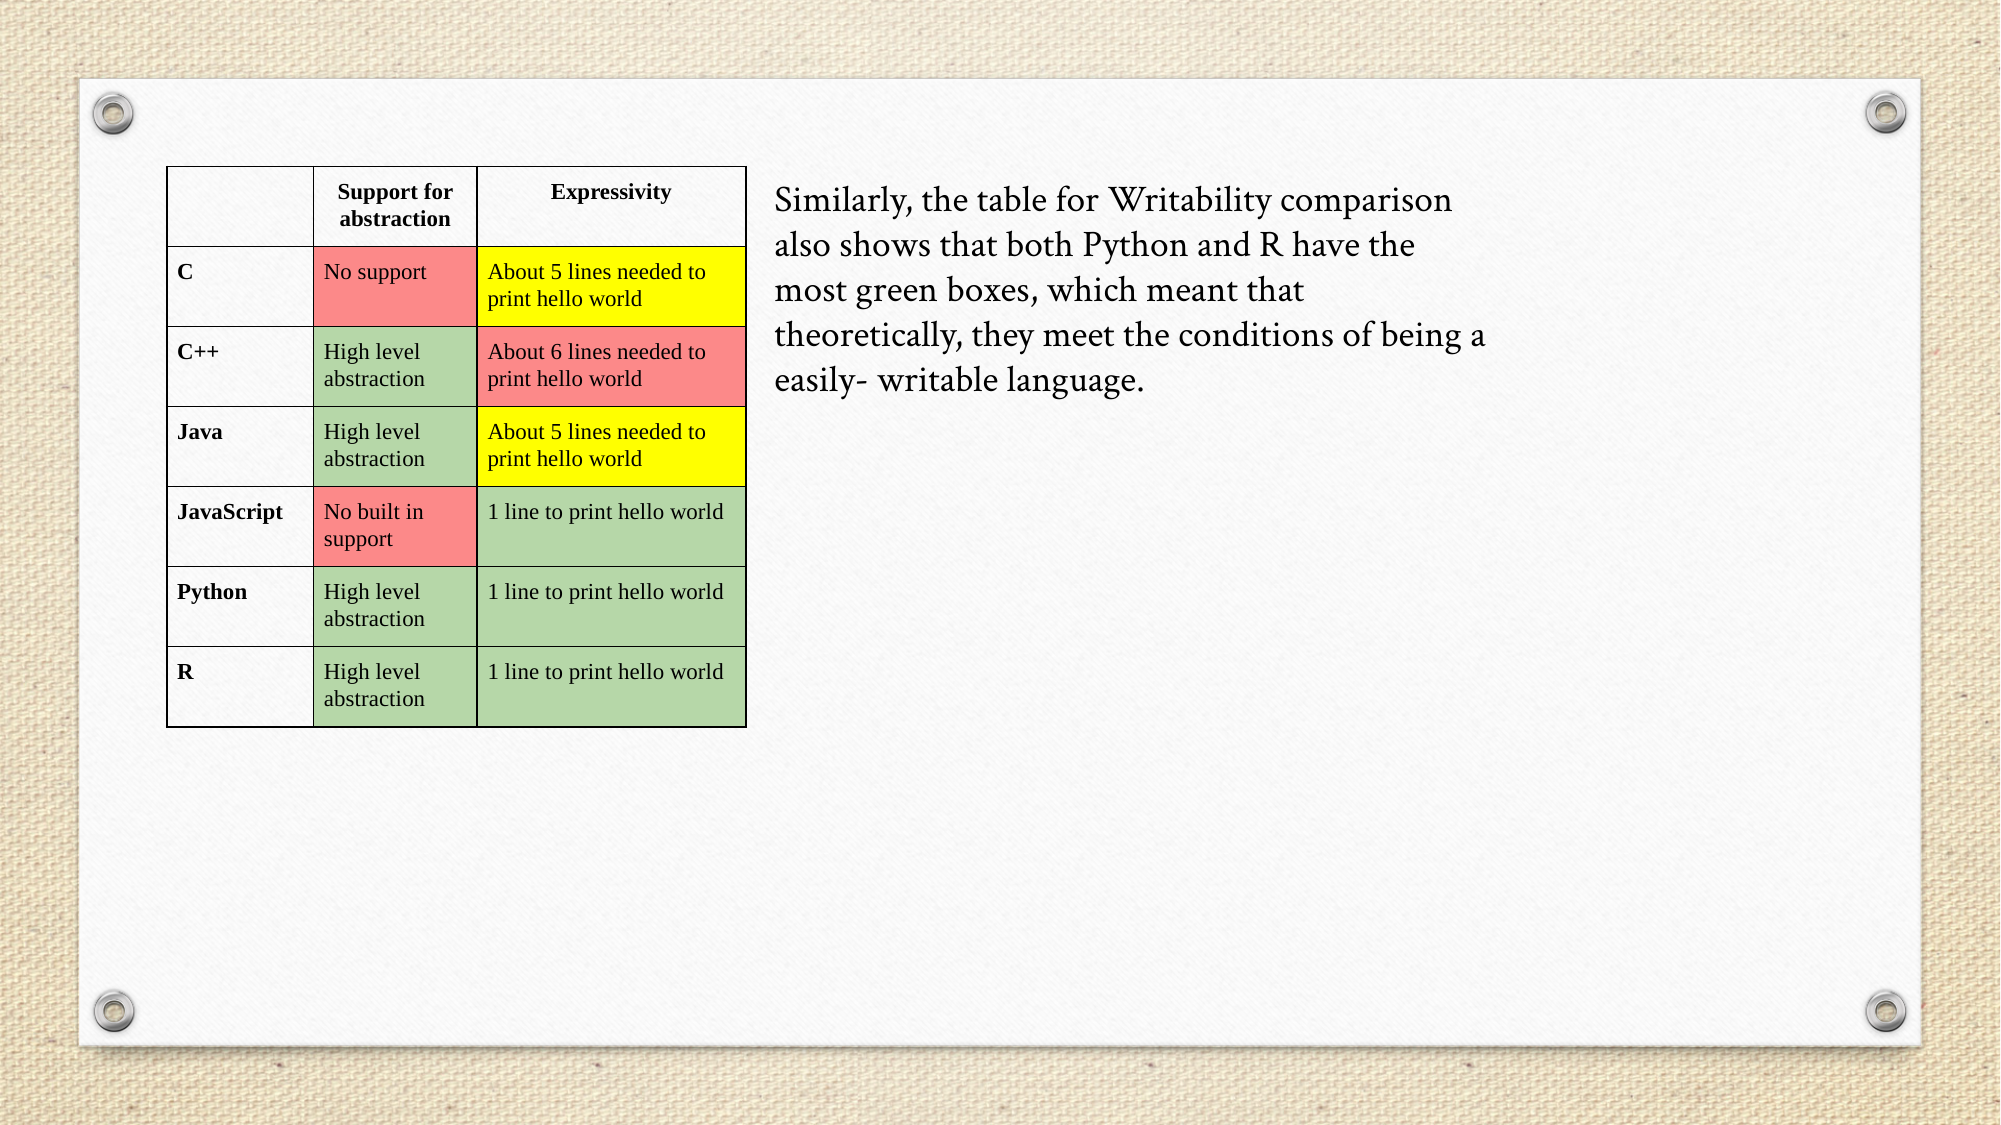

|  | Support for abstraction | Expressivity |
| --- | --- | --- |
| C | No support | About 5 lines needed to print hello world |
| C++ | High level abstraction | About 6 lines needed to print hello world |
| Java | High level abstraction | About 5 lines needed to print hello world |
| JavaScript | No built in support | 1 line to print hello world |
| Python | High level abstraction | 1 line to print hello world |
| R | High level abstraction | 1 line to print hello world |
Similarly, the table for Writability comparison also shows that both Python and R have the most green boxes, which meant that theoretically, they meet the conditions of being a easily- writable language.